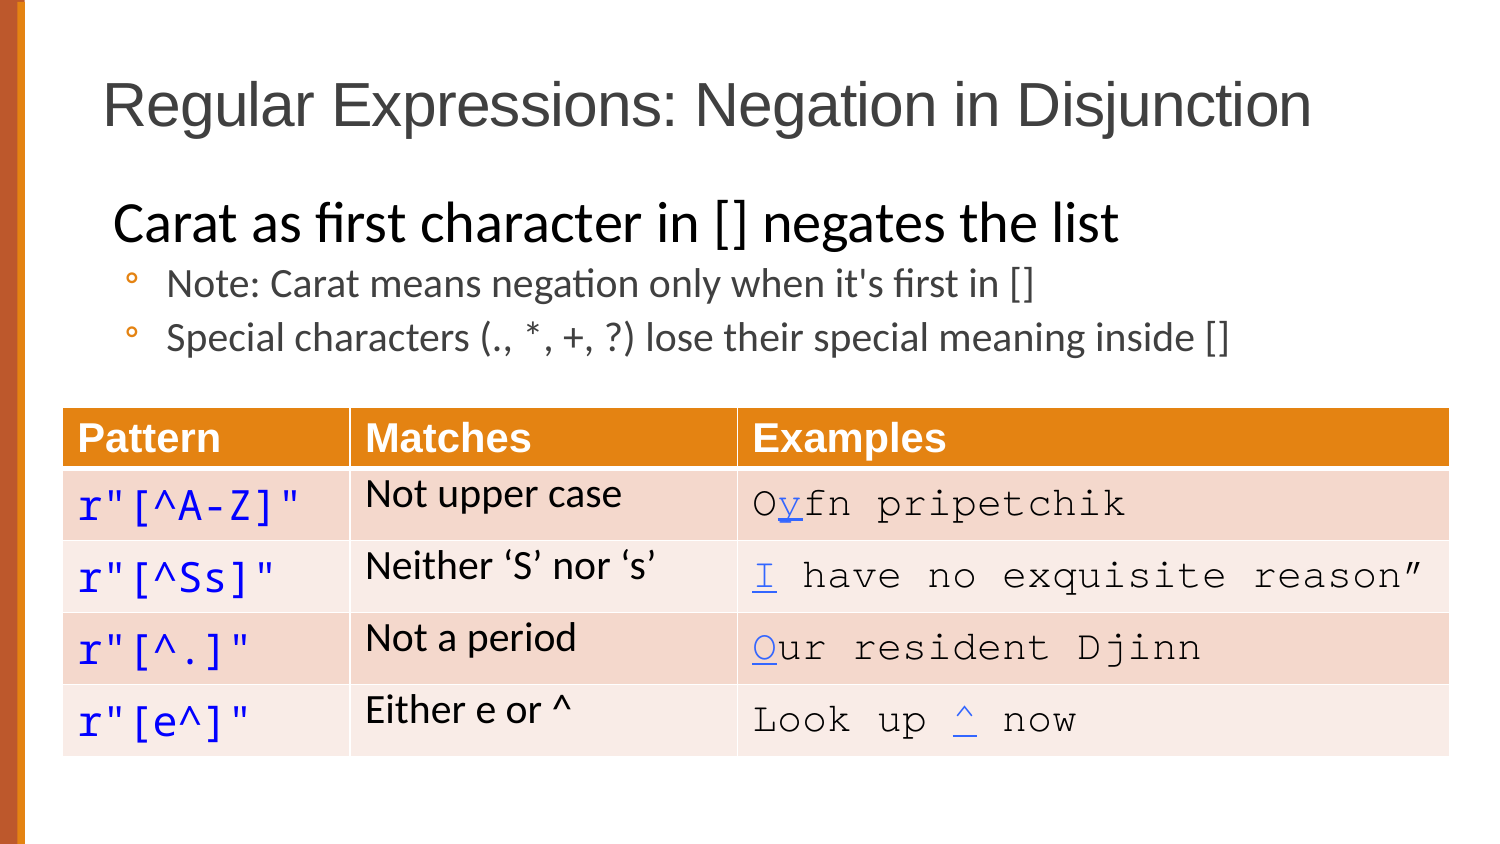

# Regular Expressions: Negation in Disjunction
Carat as first character in [] negates the list
Note: Carat means negation only when it's first in []
Special characters (., *, +, ?) lose their special meaning inside []

| Pattern | Matches | Examples |
| --- | --- | --- |
| r"[^A-Z]" | Not upper case | Oyfn pripetchik |
| r"[^Ss]" | Neither ‘S’ nor ‘s’ | I have no exquisite reason” |
| r"[^.]" | Not a period | Our resident Djinn |
| r"[e^]" | Either e or ^ | Look up ^ now |